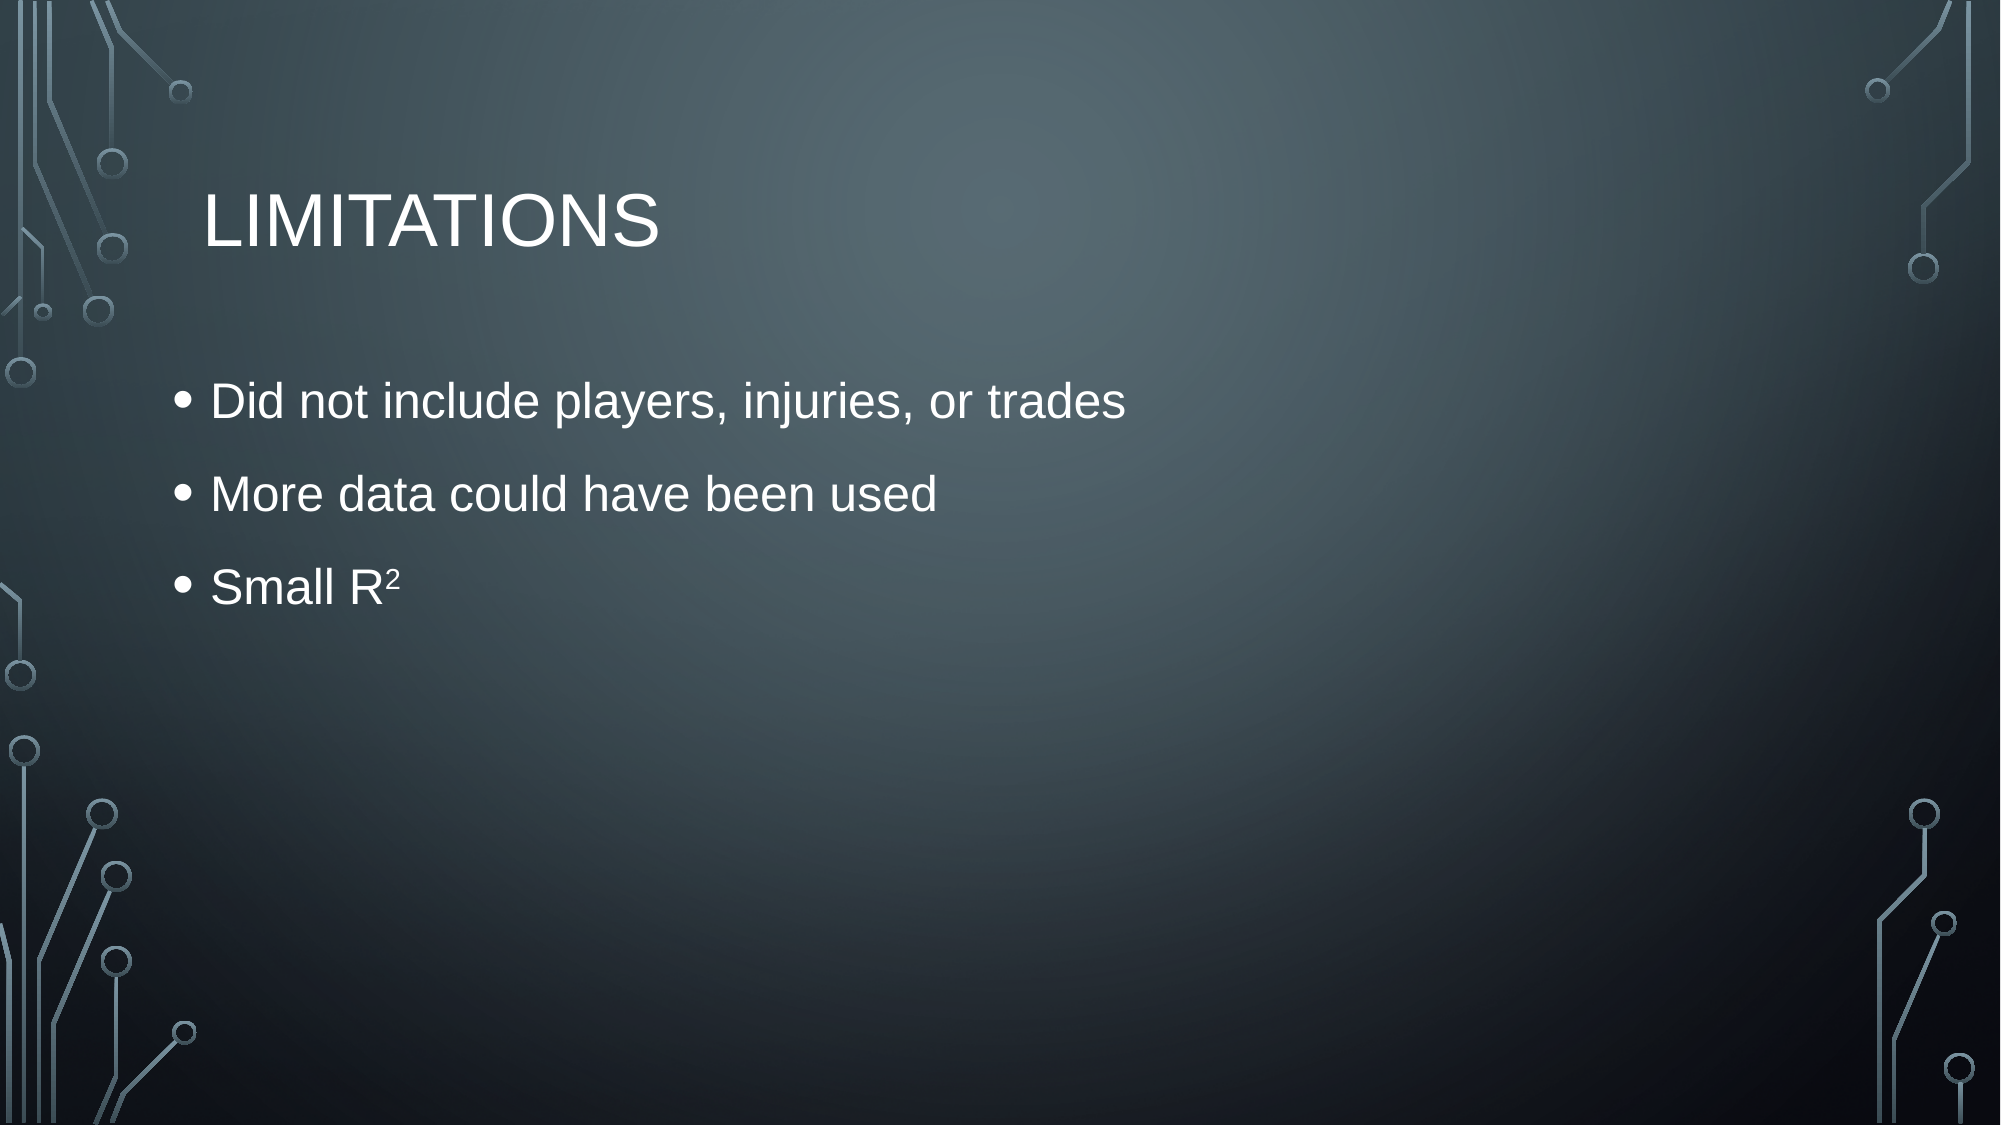

# Limitations

Did not include players, injuries, or trades
More data could have been used
Small R2